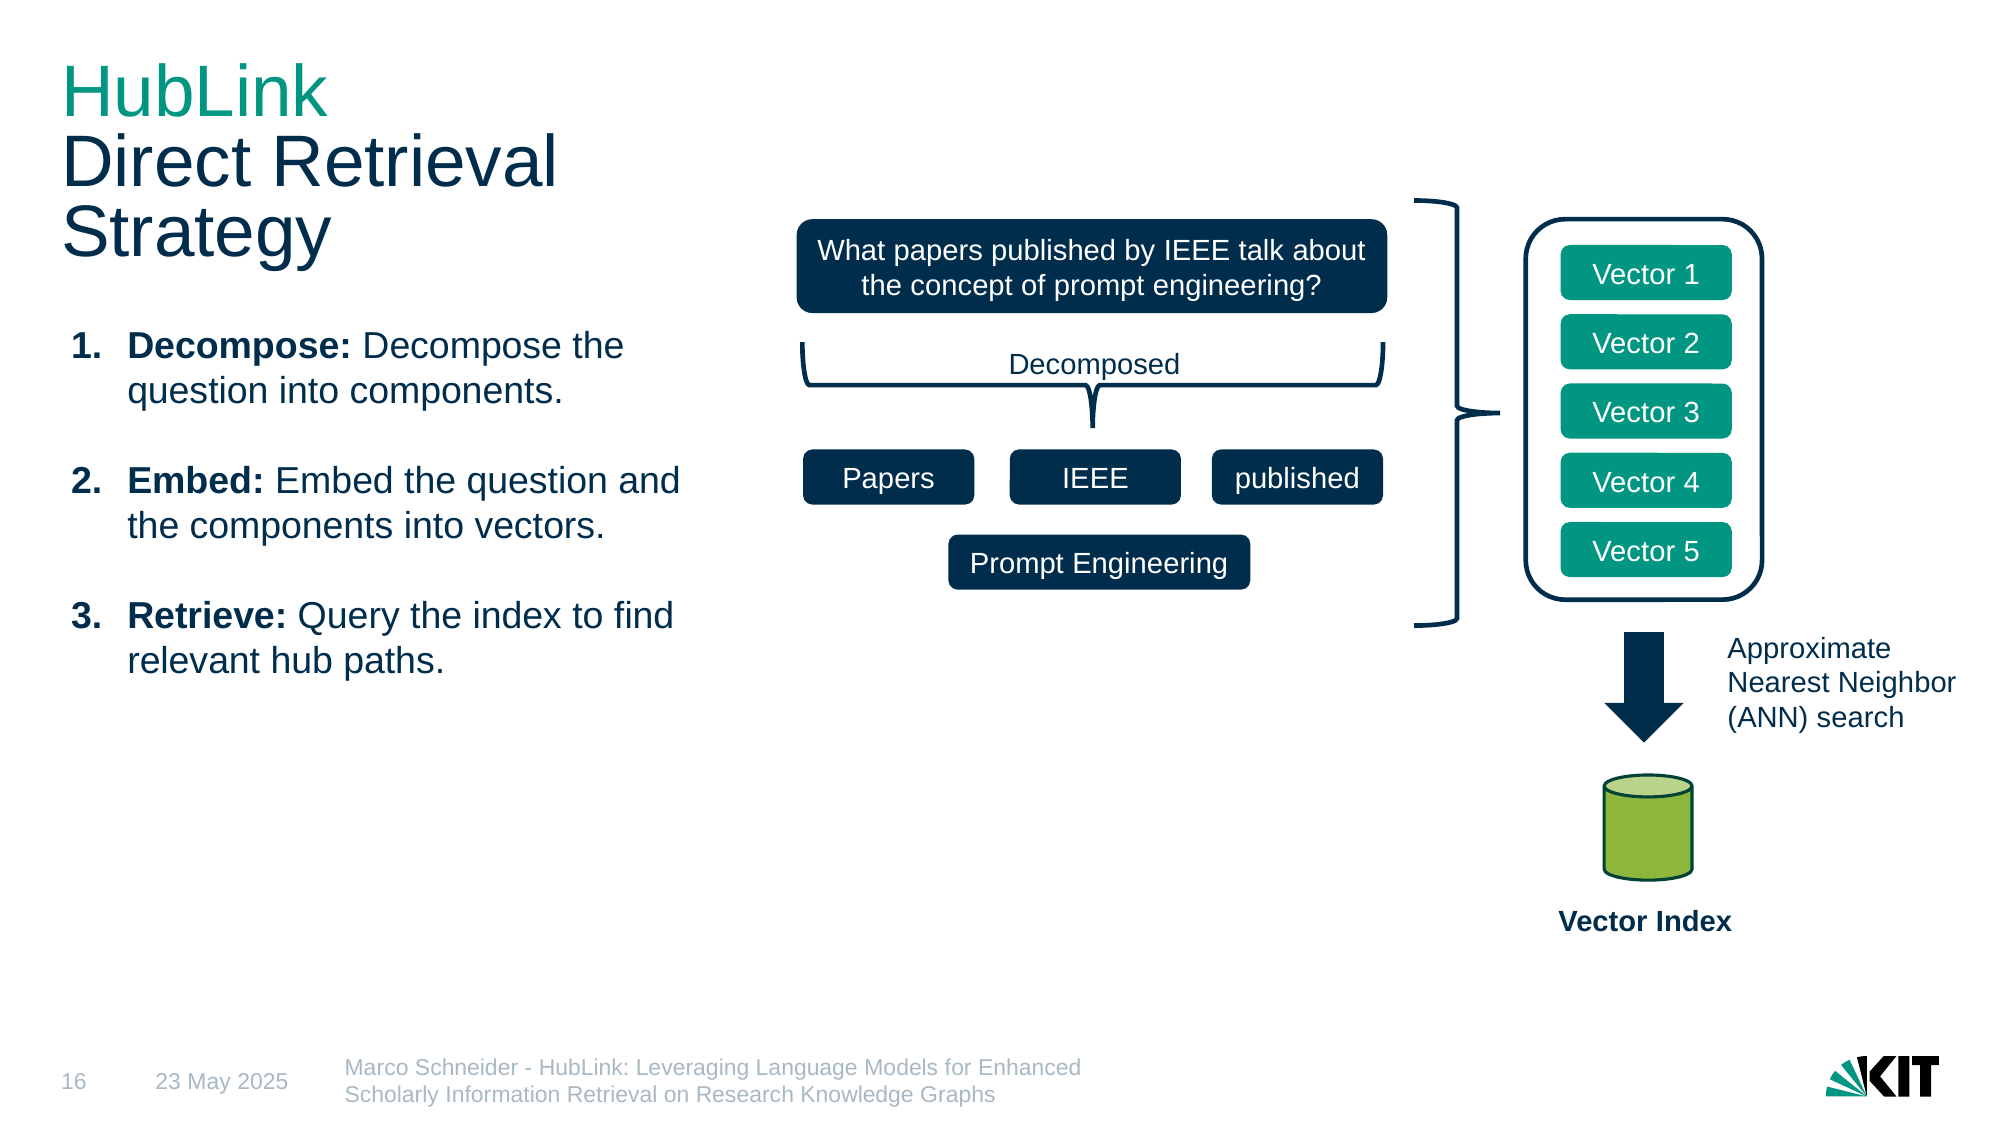

# HubLink Direct Retrieval Strategy

What papers published by IEEE talk about the concept of prompt engineering?

Vector 1
Decompose: Decompose the question into components.

Embed: Embed the question and the components into vectors.

Retrieve: Query the index to find relevant hub paths.

Vector 2
Decomposed
Vector 3
published
Papers
IEEE
Vector 4
Vector 5
Prompt Engineering
Approximate Nearest Neighbor (ANN) search

Vector Index
16
23 May 2025
Marco Schneider - HubLink: Leveraging Language Models for Enhanced Scholarly Information Retrieval on Research Knowledge Graphs